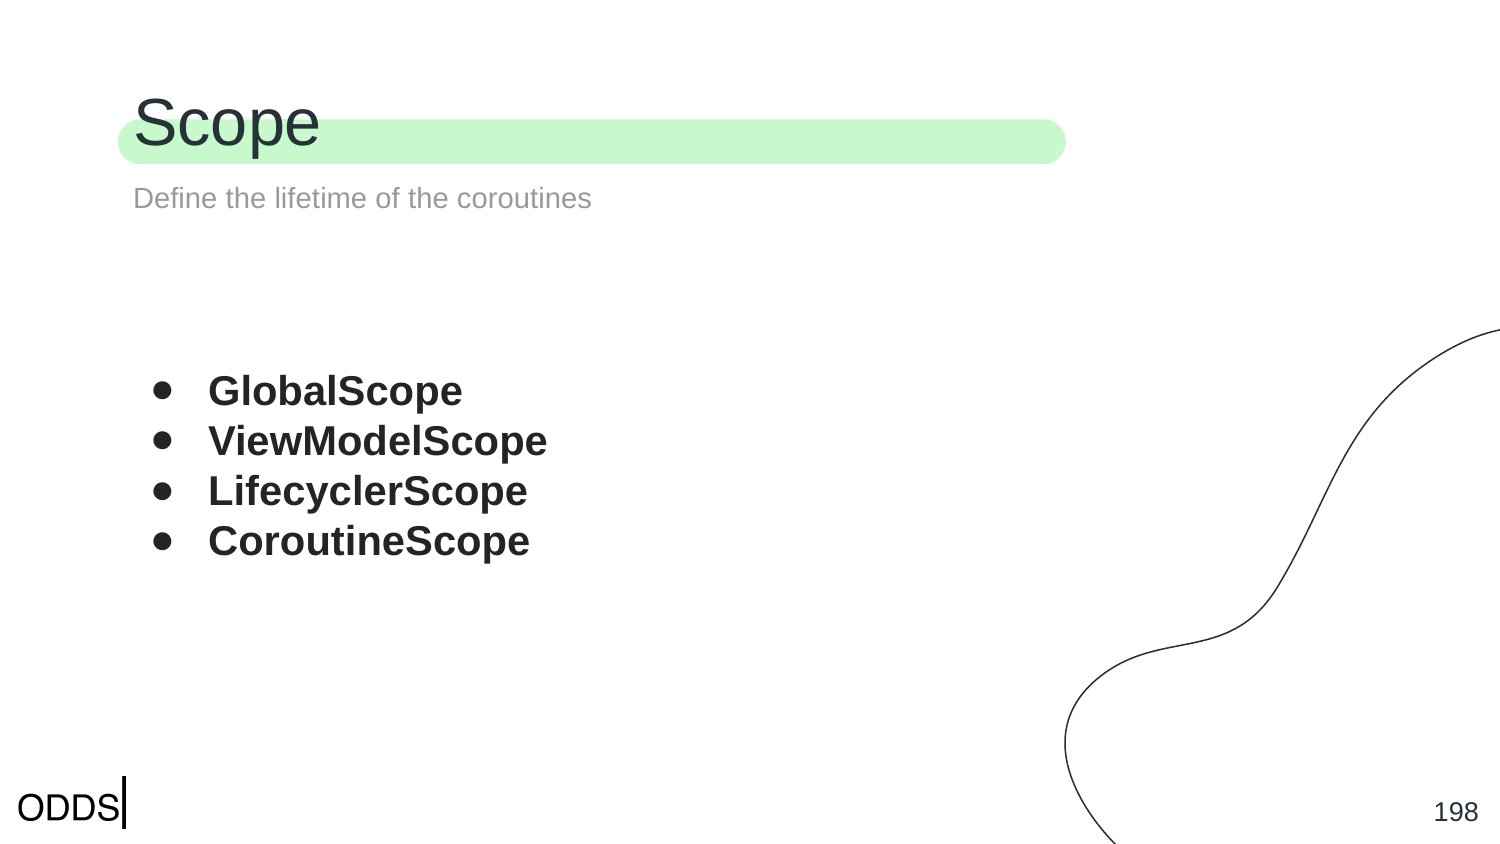

# Scope
Define the lifetime of the coroutines
GlobalScope
ViewModelScope
LifecyclerScope
CoroutineScope

198